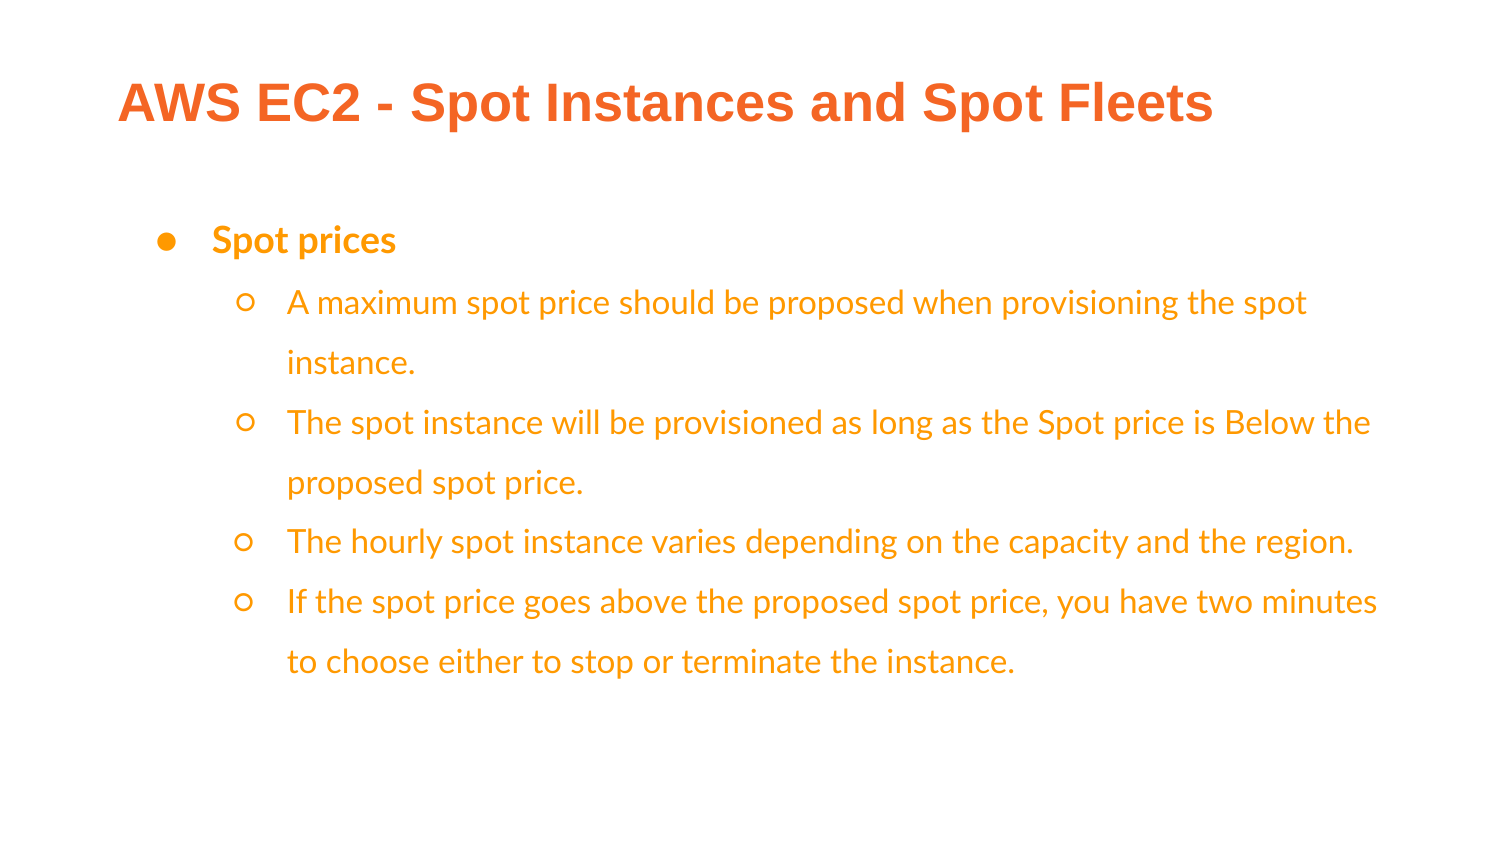

AWS EC2 - Spot Instances and Spot Fleets
Spot prices
A maximum spot price should be proposed when provisioning the spot instance.
The spot instance will be provisioned as long as the Spot price is Below the proposed spot price.
The hourly spot instance varies depending on the capacity and the region.
If the spot price goes above the proposed spot price, you have two minutes to choose either to stop or terminate the instance.